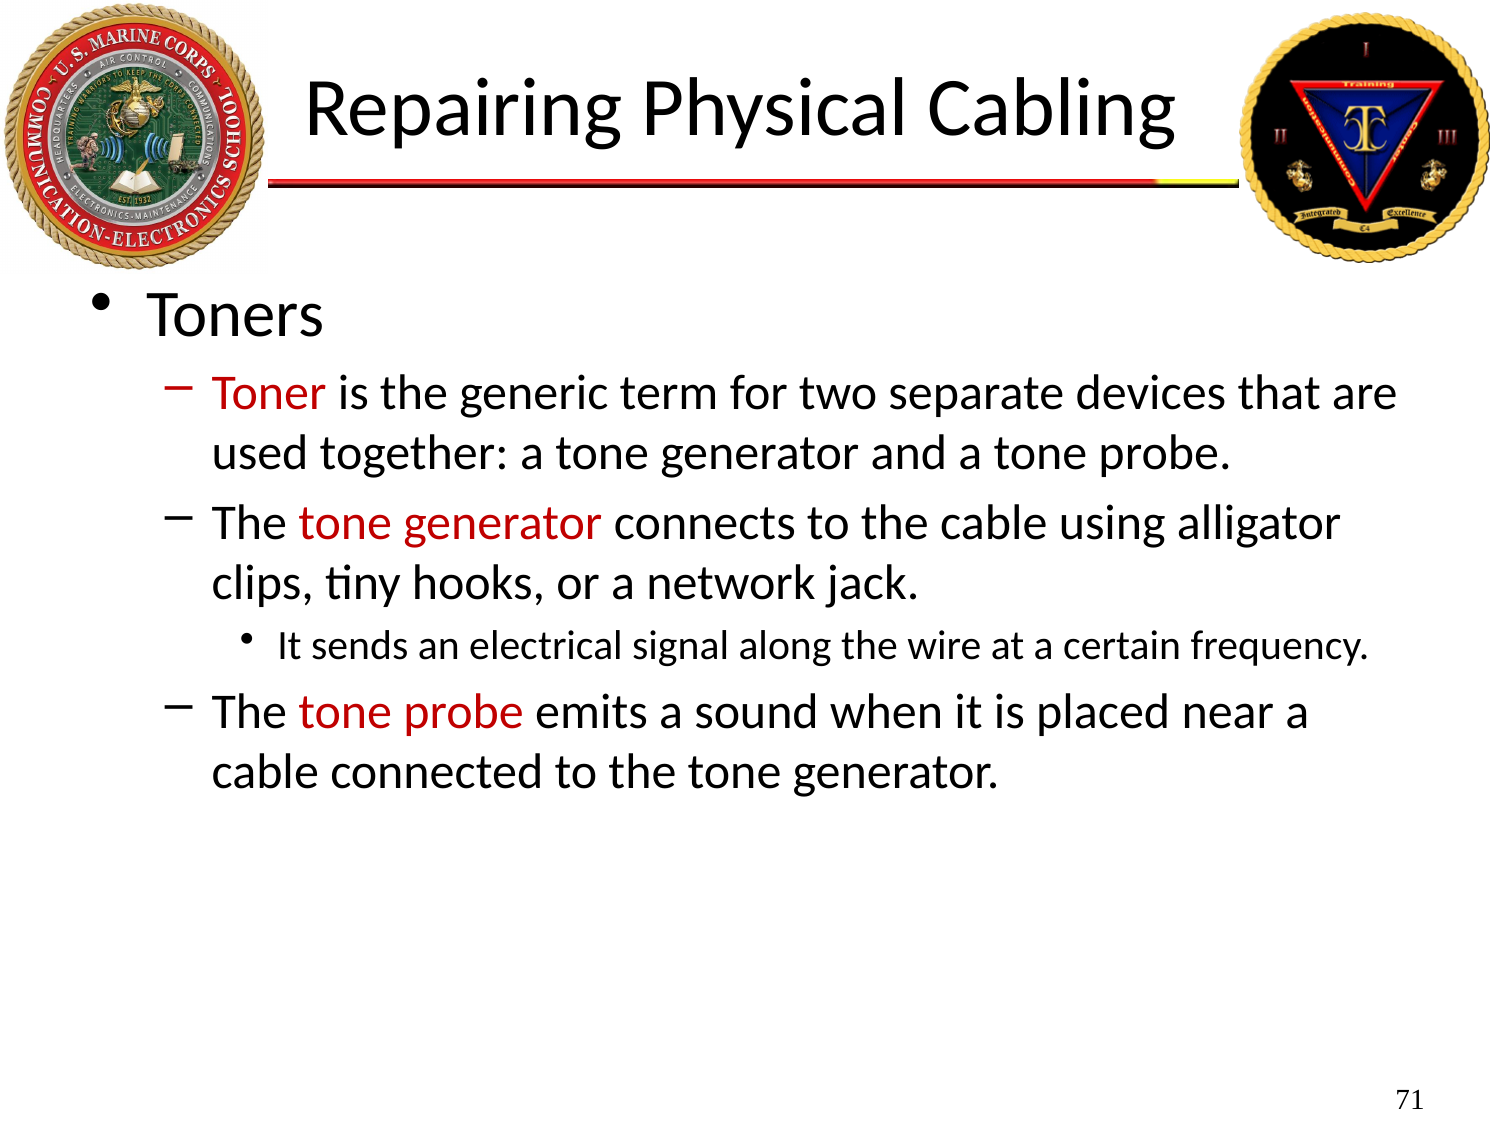

# Repairing Physical Cabling
Toners
Toner is the generic term for two separate devices that are used together: a tone generator and a tone probe.
The tone generator connects to the cable using alligator clips, tiny hooks, or a network jack.
It sends an electrical signal along the wire at a certain frequency.
The tone probe emits a sound when it is placed near a cable connected to the tone generator.